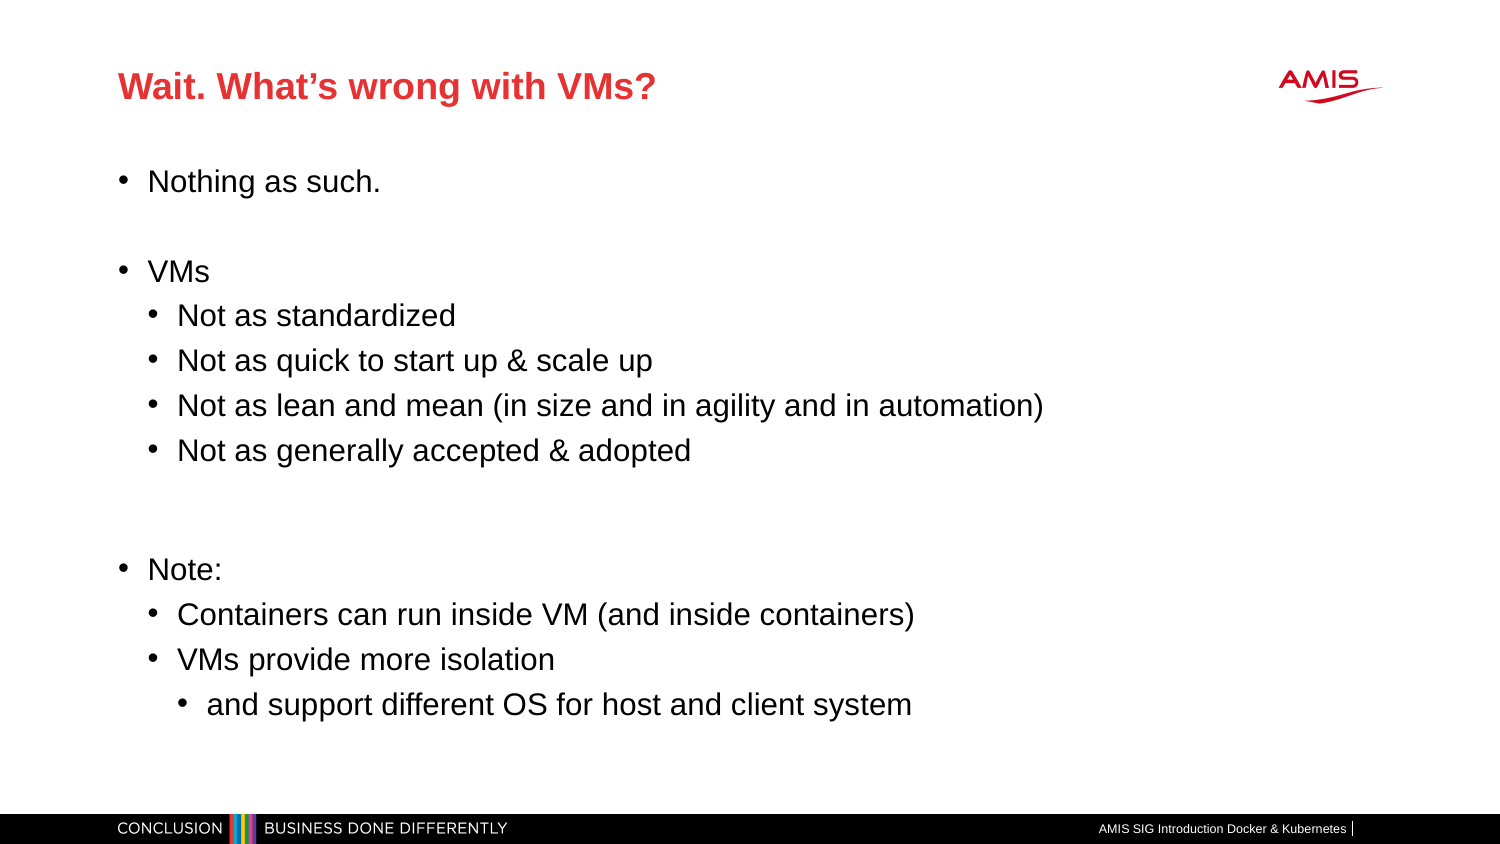

# Wait. What’s wrong with VMs?
Nothing as such.

VMs
Not as standardized
Not as quick to start up & scale up
Not as lean and mean (in size and in agility and in automation)
Not as generally accepted & adopted

Note:
Containers can run inside VM (and inside containers)
VMs provide more isolation
and support different OS for host and client system
AMIS SIG Introduction Docker & Kubernetes